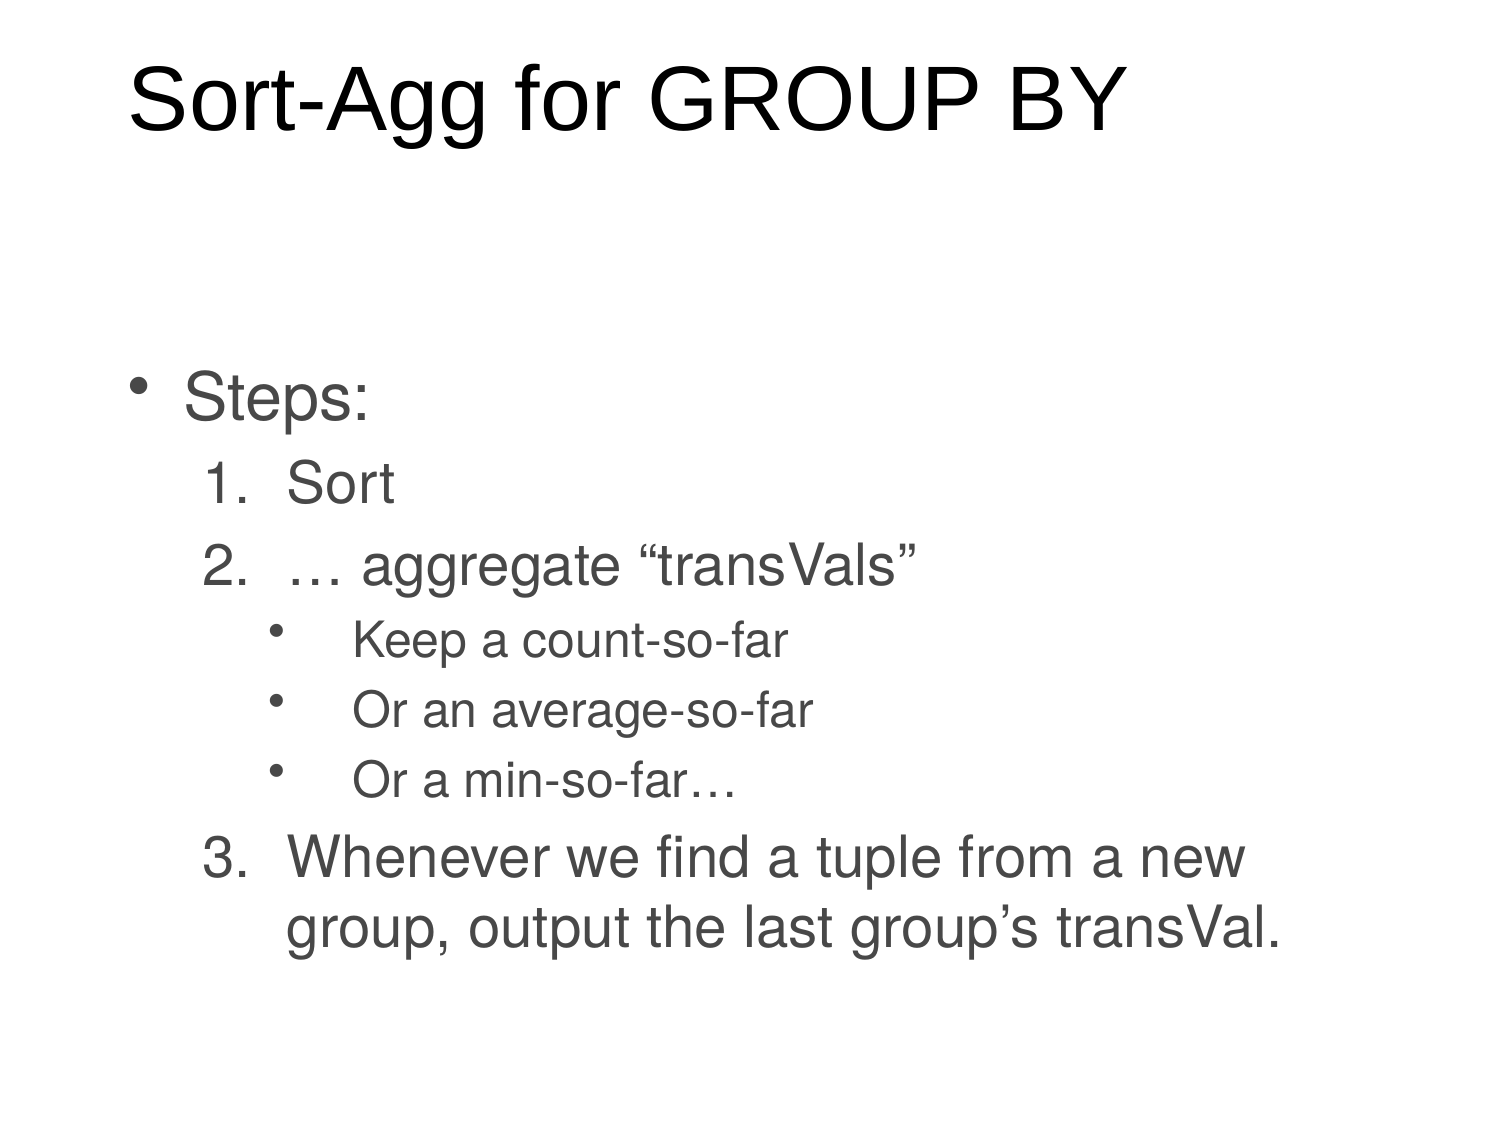

# Sort-Agg for GROUP BY
Steps:
Sort
… aggregate “transVals”
Keep a count-so-far
Or an average-so-far
Or a min-so-far…
Whenever we find a tuple from a new group, output the last group’s transVal.